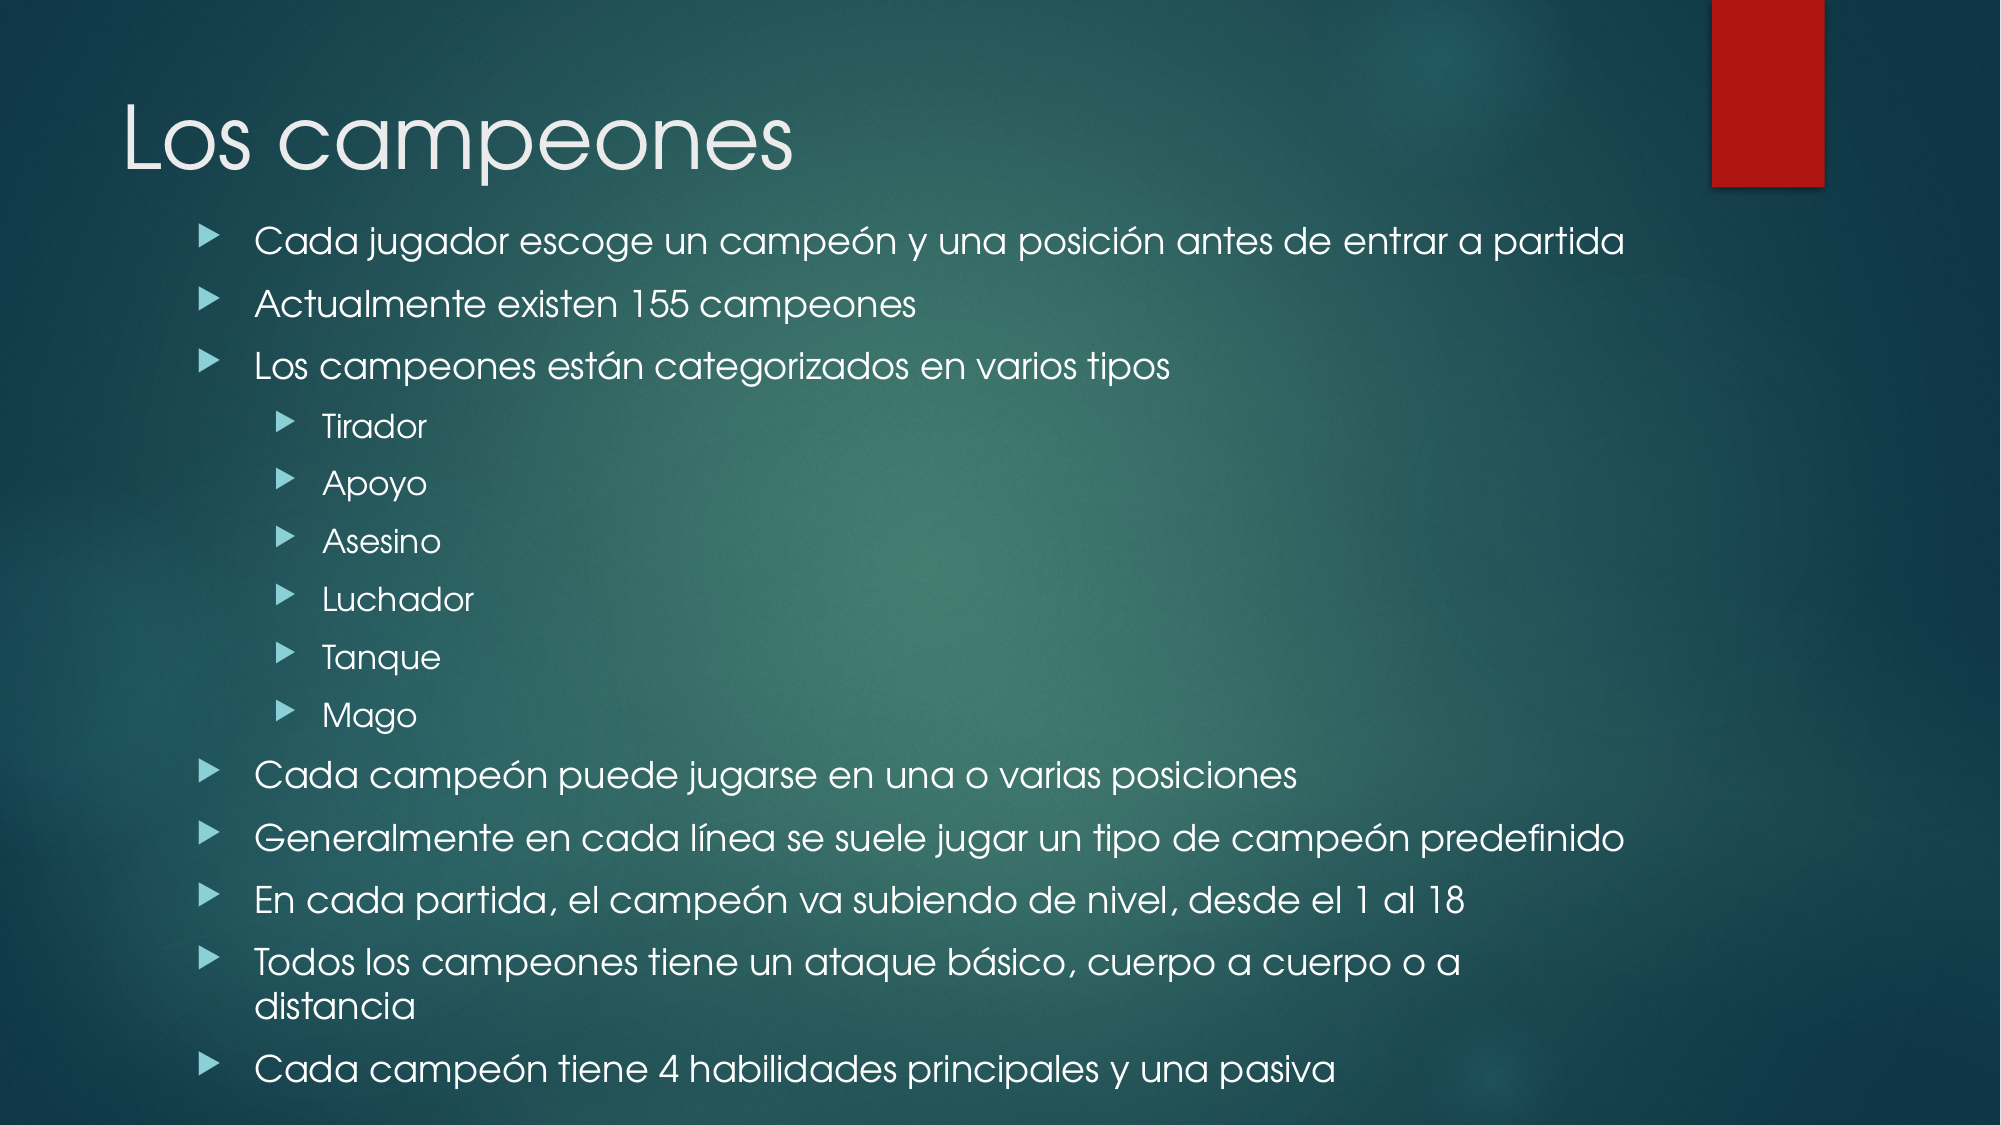

# Los campeones
Cada jugador escoge un campeón y una posición antes de entrar a partida
Actualmente existen 155 campeones
Los campeones están categorizados en varios tipos
Tirador
Apoyo
Asesino
Luchador
Tanque
Mago
Cada campeón puede jugarse en una o varias posiciones
Generalmente en cada línea se suele jugar un tipo de campeón predefinido
En cada partida, el campeón va subiendo de nivel, desde el 1 al 18
Todos los campeones tiene un ataque básico, cuerpo a cuerpo o a distancia
Cada campeón tiene 4 habilidades principales y una pasiva